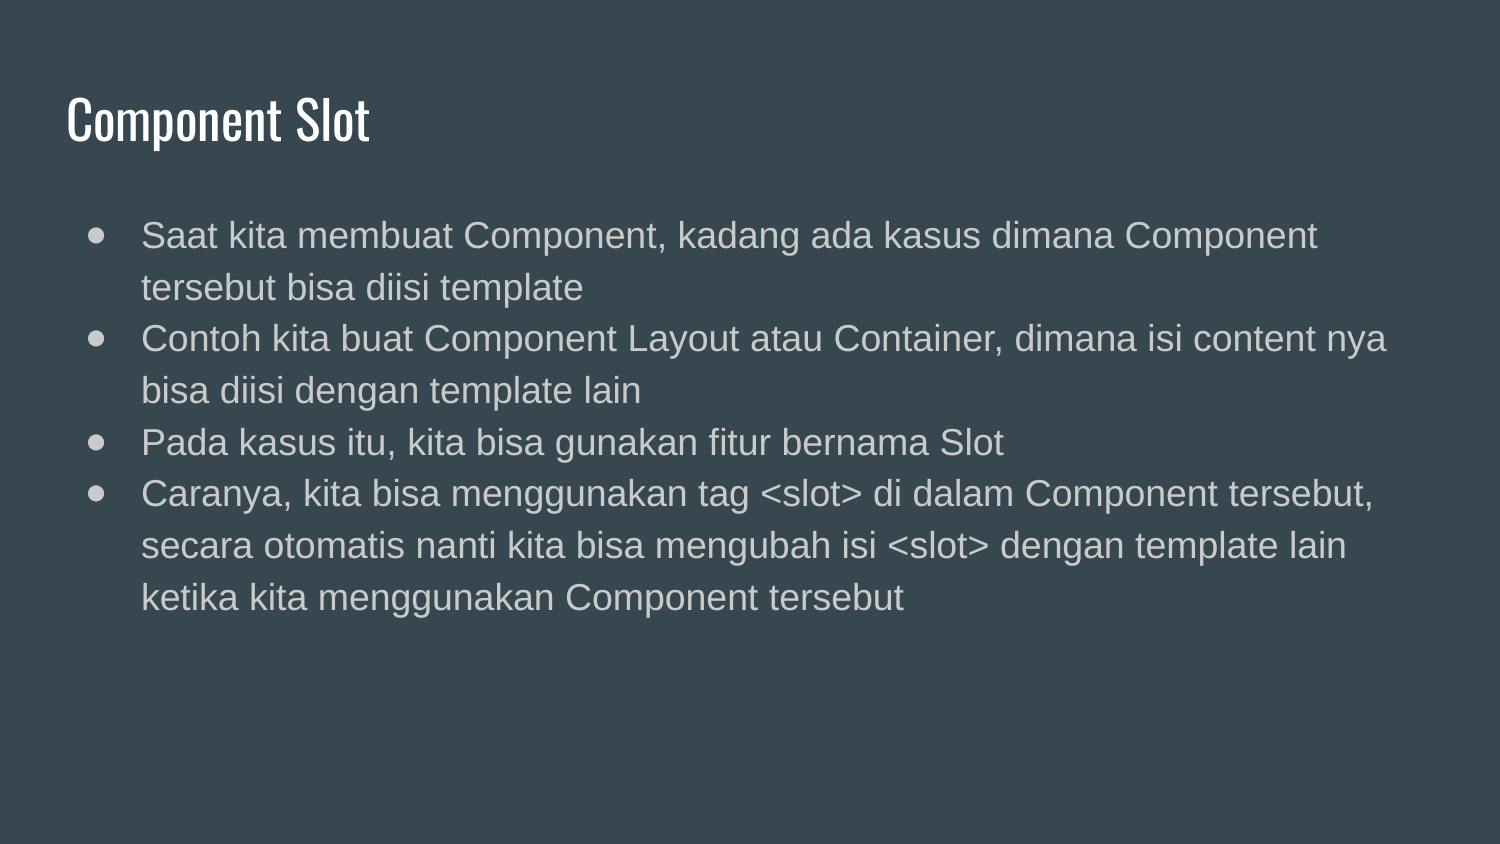

# Component Slot
Saat kita membuat Component, kadang ada kasus dimana Component tersebut bisa diisi template
Contoh kita buat Component Layout atau Container, dimana isi content nya bisa diisi dengan template lain
Pada kasus itu, kita bisa gunakan fitur bernama Slot
Caranya, kita bisa menggunakan tag <slot> di dalam Component tersebut, secara otomatis nanti kita bisa mengubah isi <slot> dengan template lain ketika kita menggunakan Component tersebut